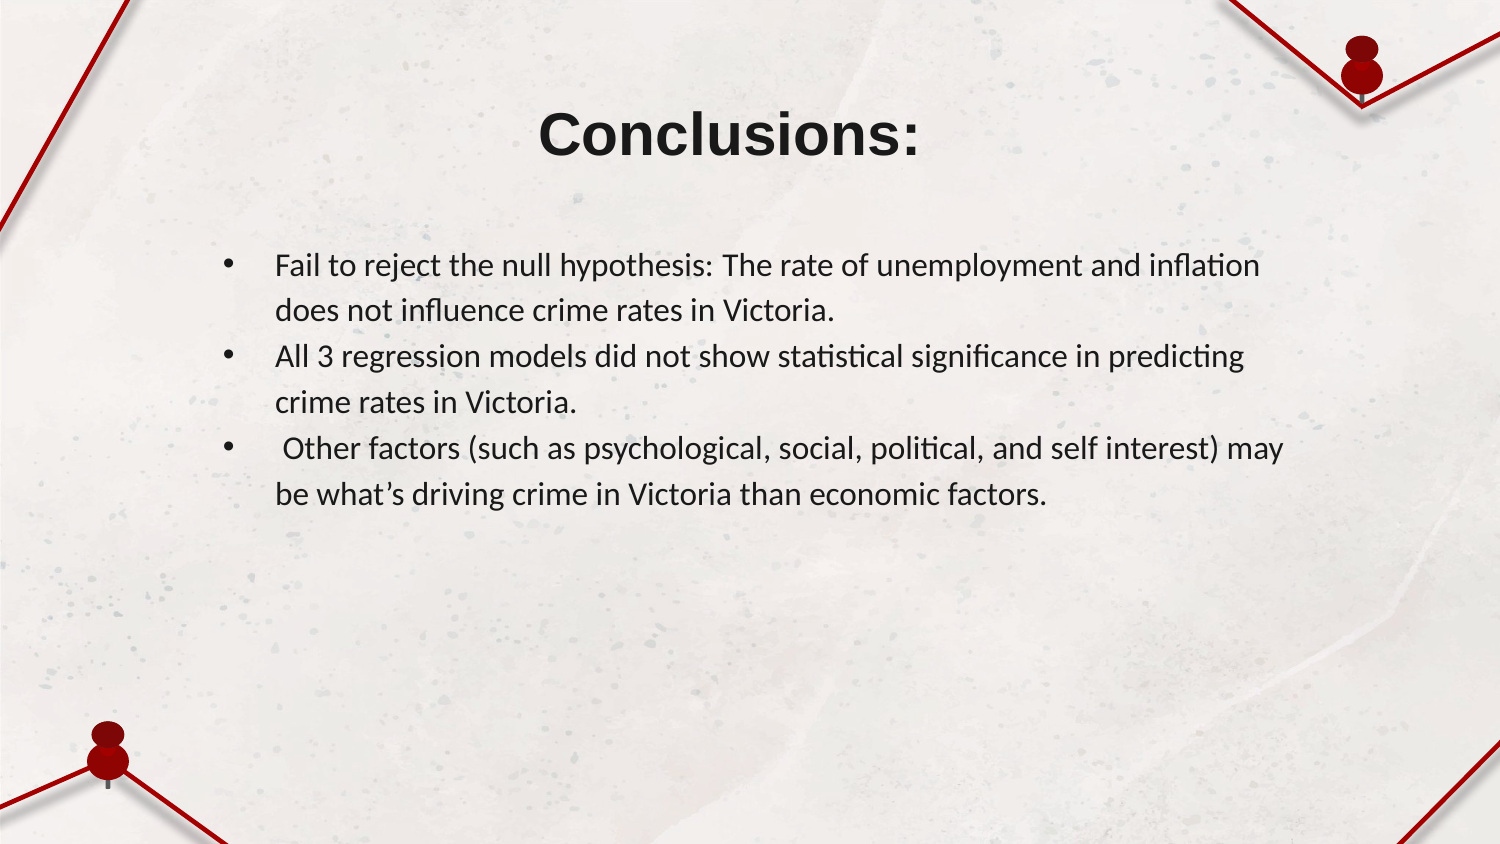

# Conclusions:
Fail to reject the null hypothesis: The rate of unemployment and inflation does not influence crime rates in Victoria.
All 3 regression models did not show statistical significance in predicting crime rates in Victoria.
 Other factors (such as psychological, social, political, and self interest) may be what’s driving crime in Victoria than economic factors.